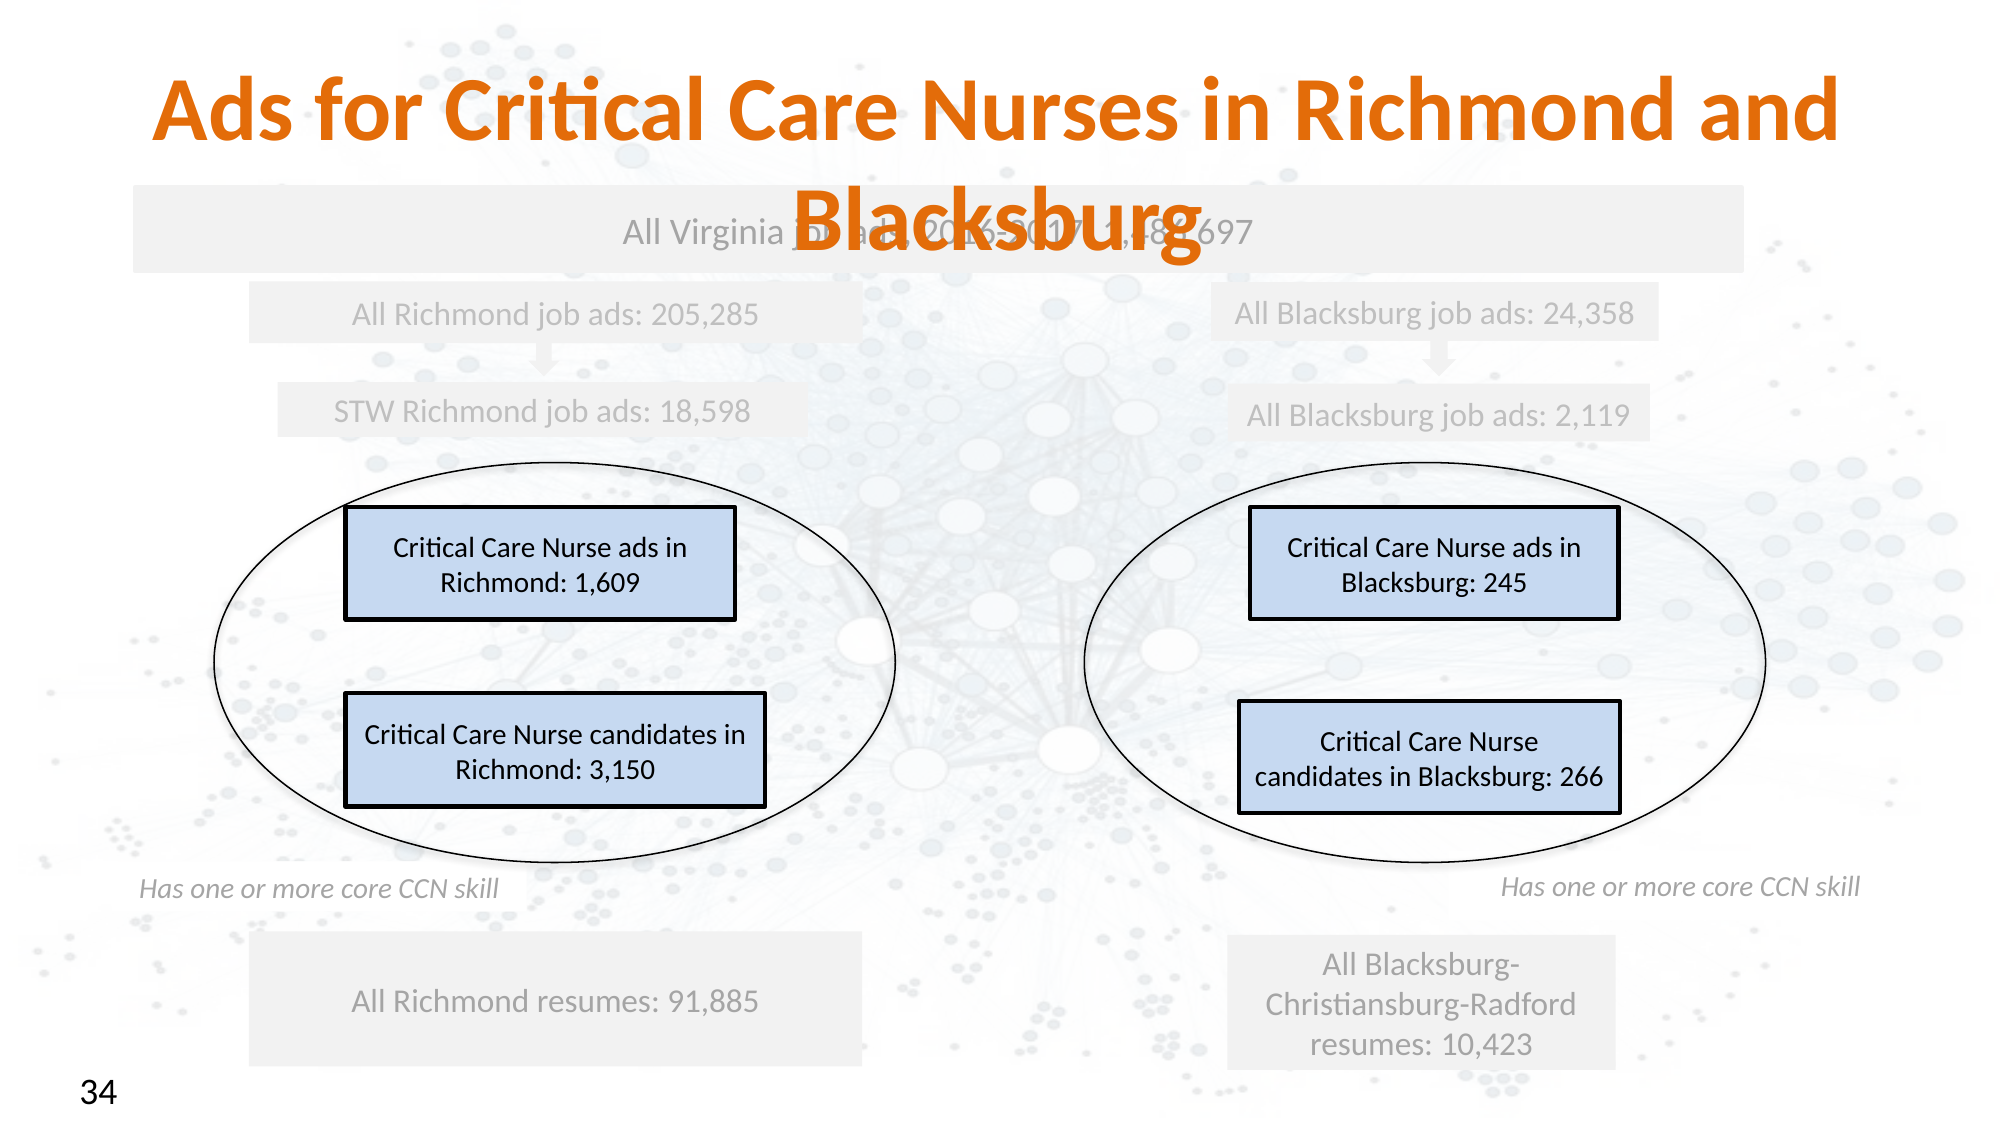

# Ads for Critical Care Nurses in Richmond and Blacksburg
All Virginia job ads, 2016-2017: 1,486,697
All Richmond job ads: 205,285
All Blacksburg job ads: 24,358

STW Richmond job ads: 18,598
All Blacksburg job ads: 2,119

Critical Care Nurse ads in Richmond: 1,609
Critical Care Nurse ads in Blacksburg: 245
Critical Care Nurse candidates in Richmond: 3,150
Critical Care Nurse candidates in Blacksburg: 266
Has 1+ core CCN skill
Has one or more core CCN skill
Has one or more core CCN skill
Has 1+ core CCN skill
All Richmond resumes: 91,885
All Blacksburg-Christiansburg-Radford resumes: 10,423
34